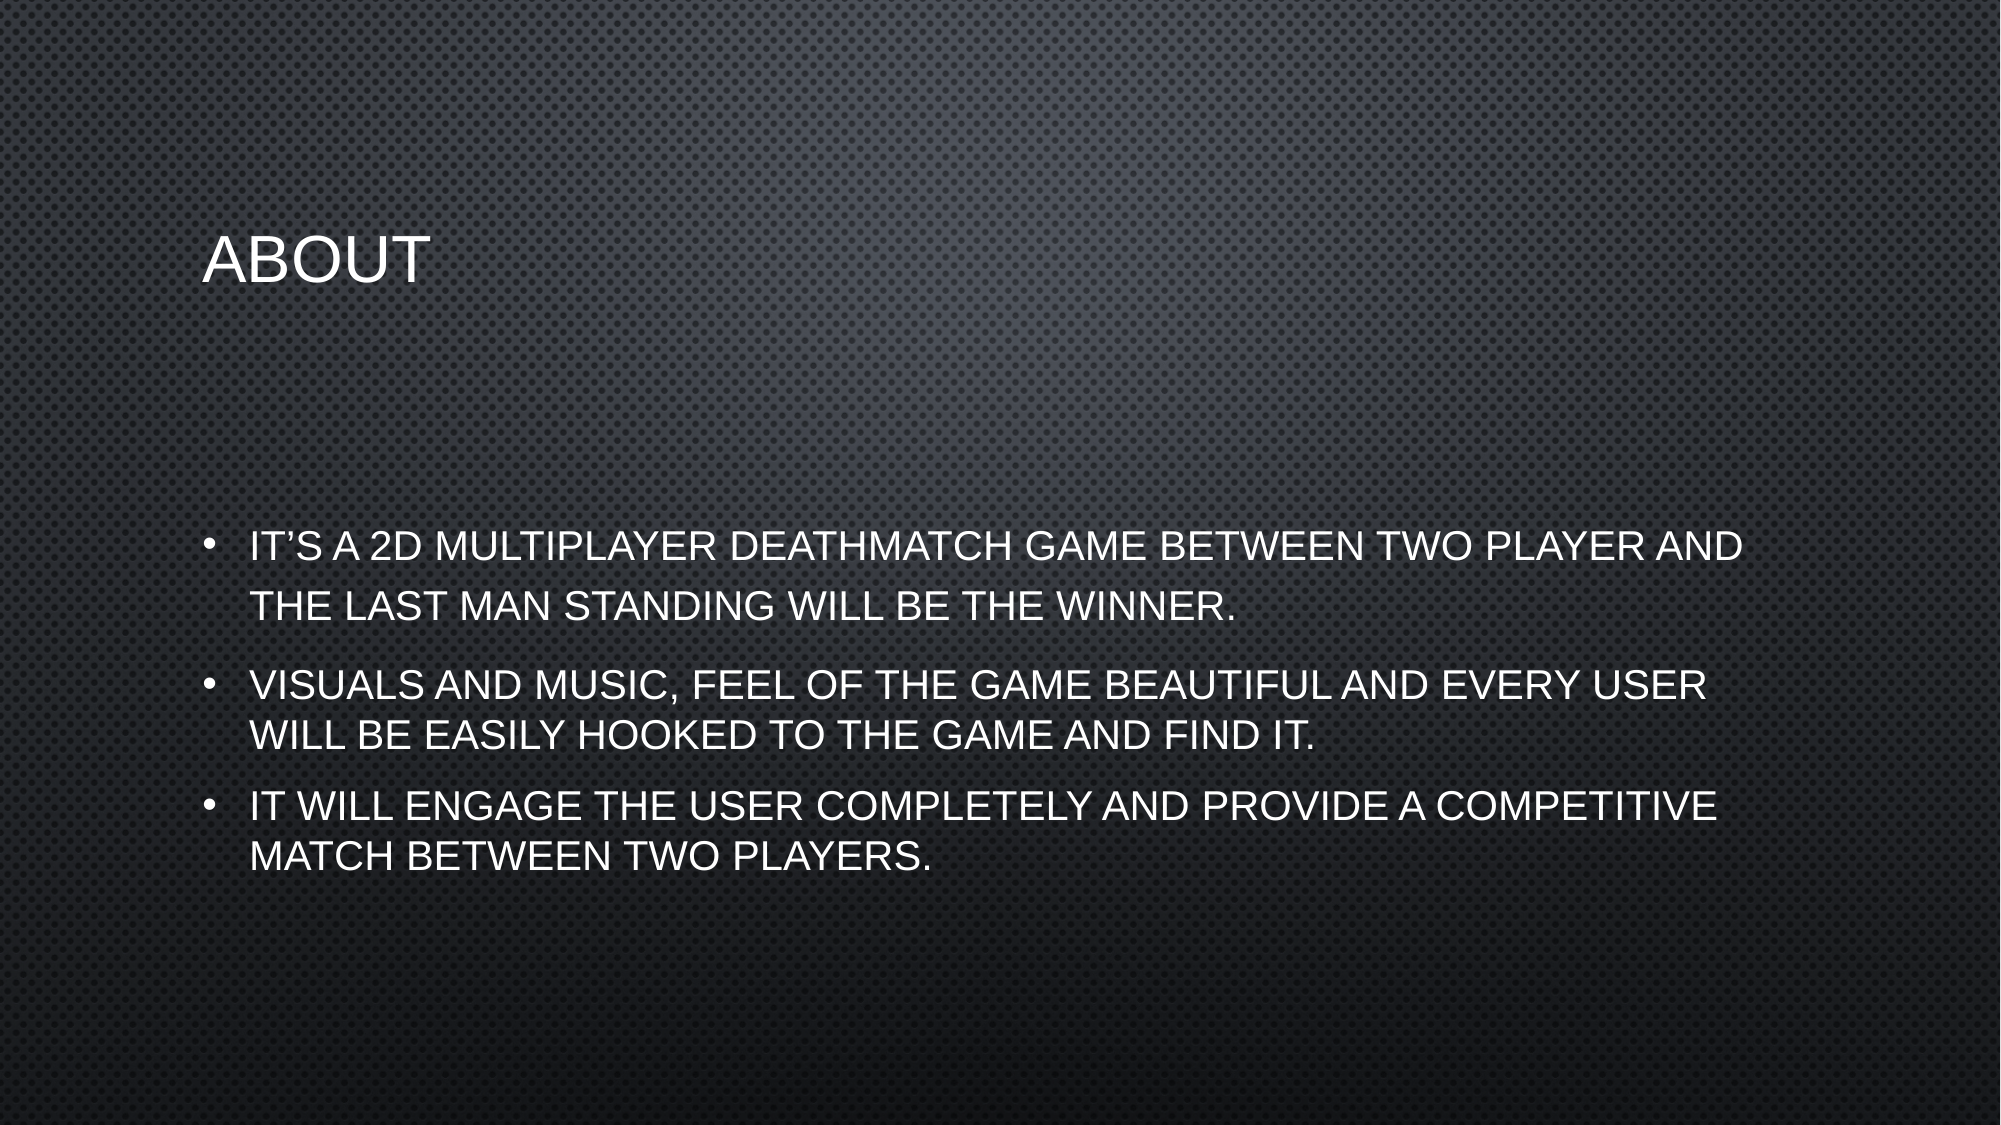

# About
It’s a 2D Multiplayer deathmatch game between two player and the last man standing will be the winner.
Visuals And music, feel of the game beautiful and every user will be easily hooked to the game and find it.
It will engage the user completely and provide a competitive match between two players.